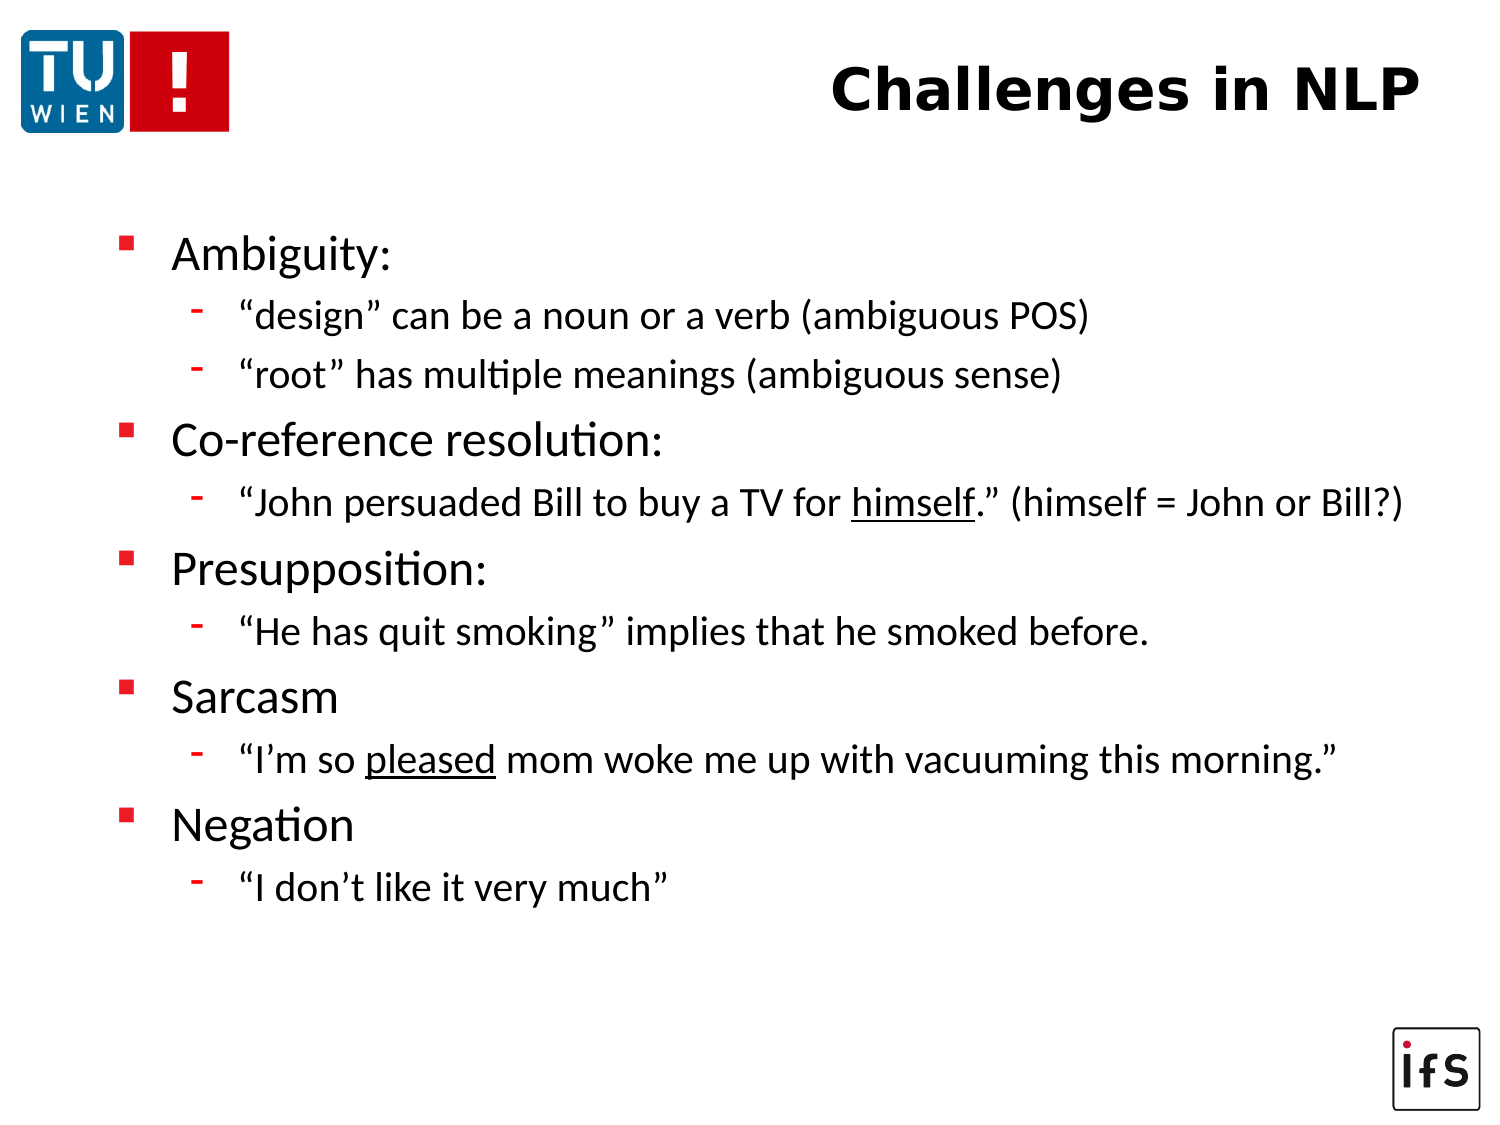

# Challenges in NLP
Ambiguity:
“design” can be a noun or a verb (ambiguous POS)
“root” has multiple meanings (ambiguous sense)
Co-reference resolution:
“John persuaded Bill to buy a TV for himself.” (himself = John or Bill?)
Presupposition:
“He has quit smoking” implies that he smoked before.
Sarcasm
“I’m so pleased mom woke me up with vacuuming this morning.”
Negation
“I don’t like it very much”